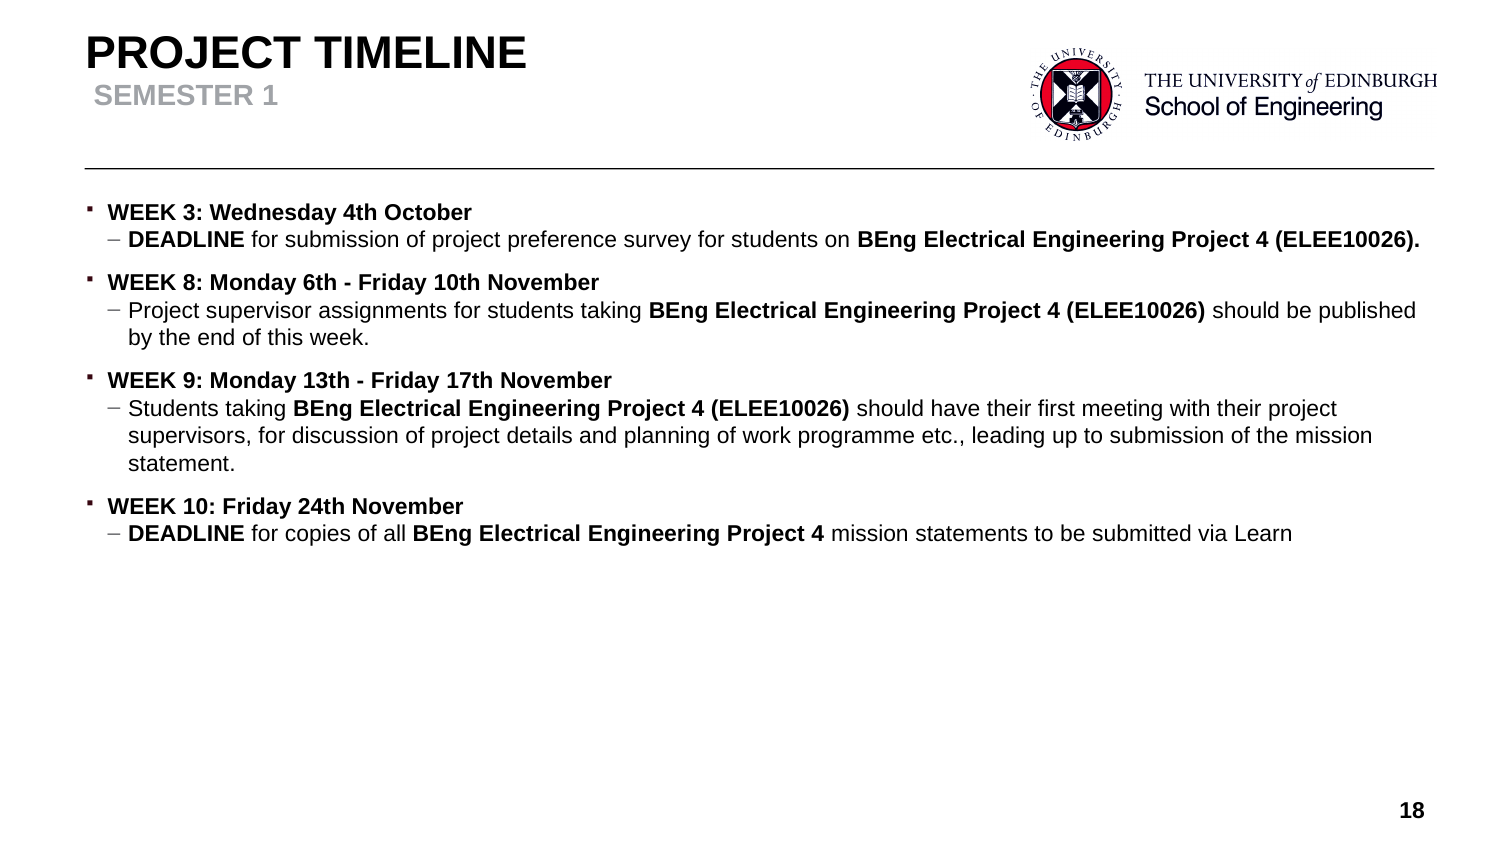

# PROJECT TIMELINE SEMESTER 1
WEEK 3: Wednesday 4th October
DEADLINE for submission of project preference survey for students on BEng Electrical Engineering Project 4 (ELEE10026).
WEEK 8: Monday 6th - Friday 10th November
Project supervisor assignments for students taking BEng Electrical Engineering Project 4 (ELEE10026) should be published by the end of this week.
WEEK 9: Monday 13th - Friday 17th November
Students taking BEng Electrical Engineering Project 4 (ELEE10026) should have their first meeting with their project supervisors, for discussion of project details and planning of work programme etc., leading up to submission of the mission statement.
WEEK 10: Friday 24th November
DEADLINE for copies of all BEng Electrical Engineering Project 4 mission statements to be submitted via Learn